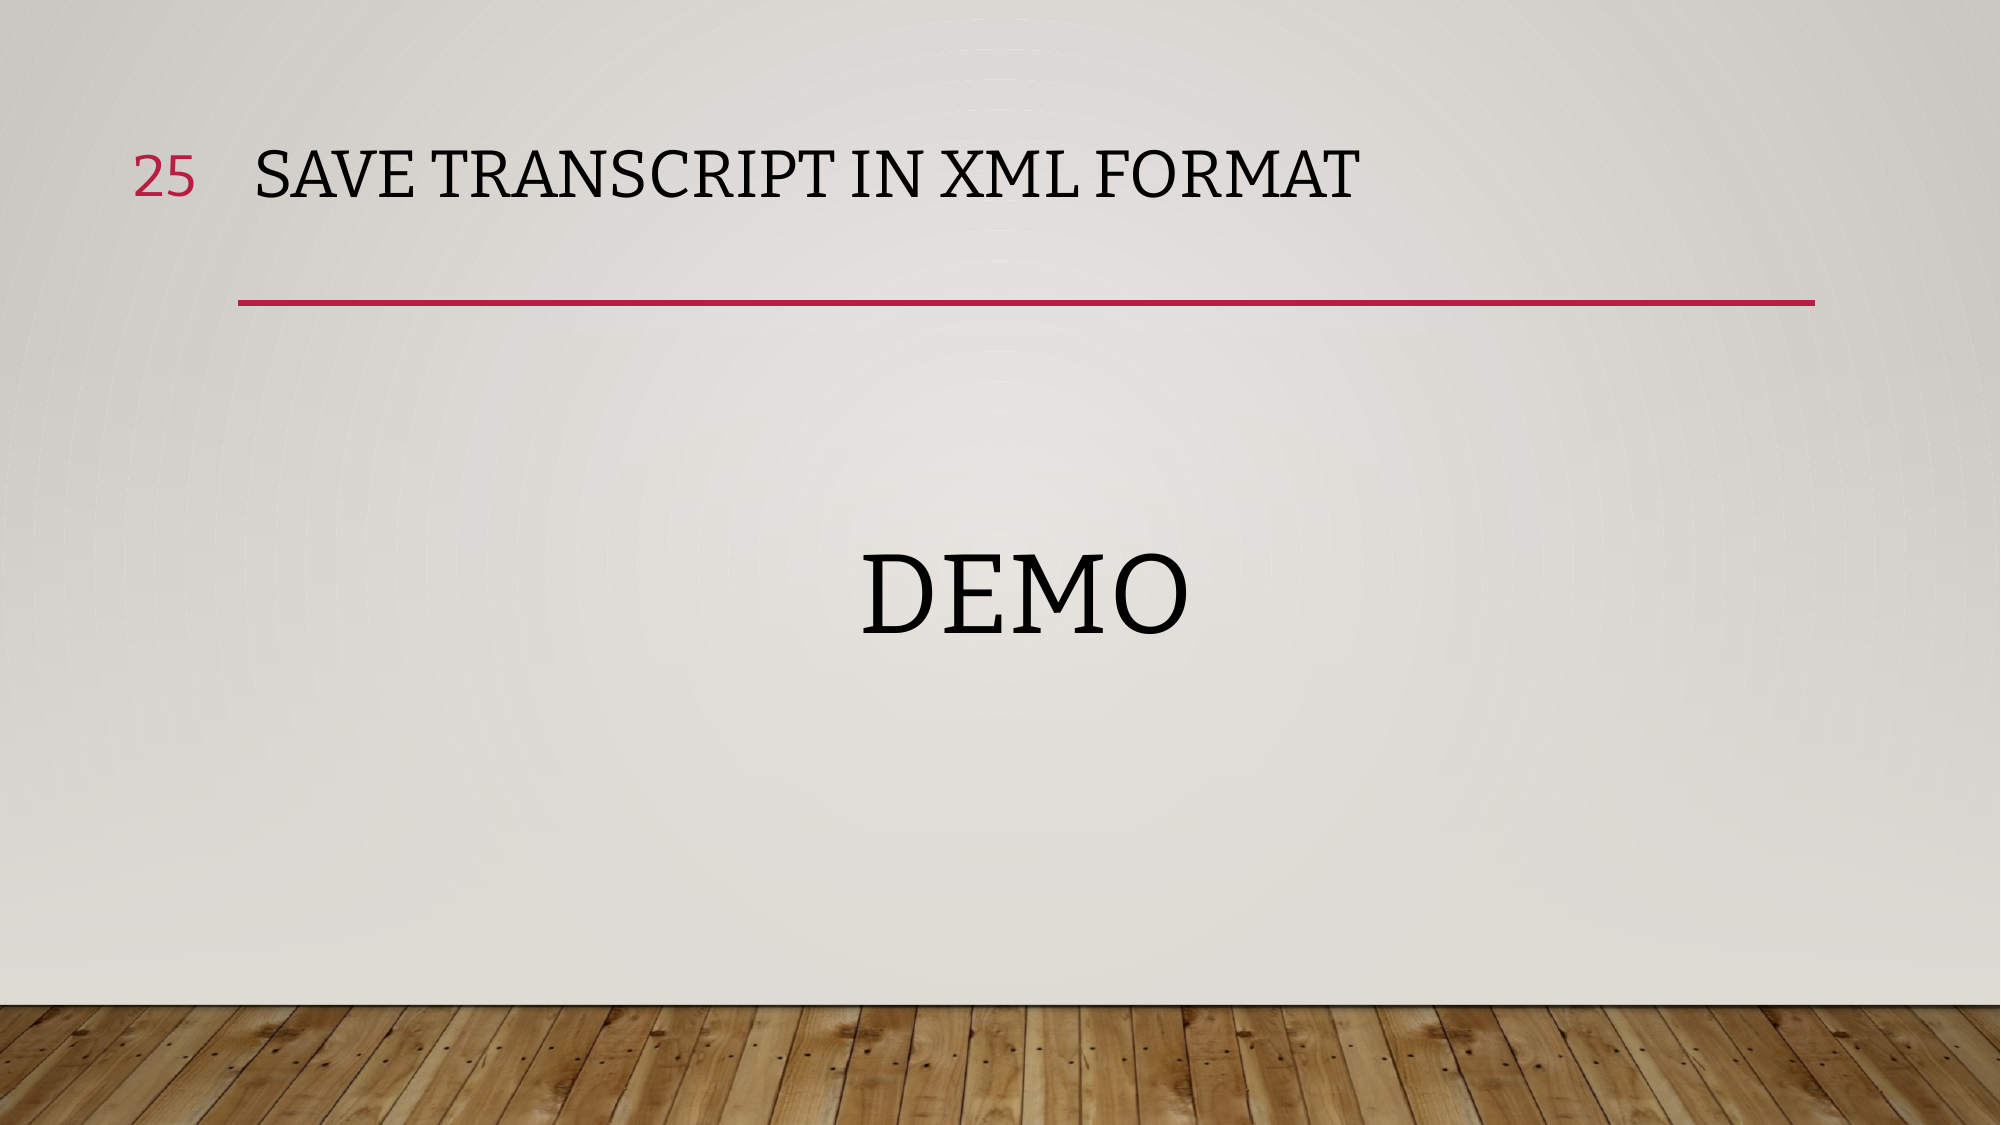

25
# Save transcript in XML FORMAT

DEMO